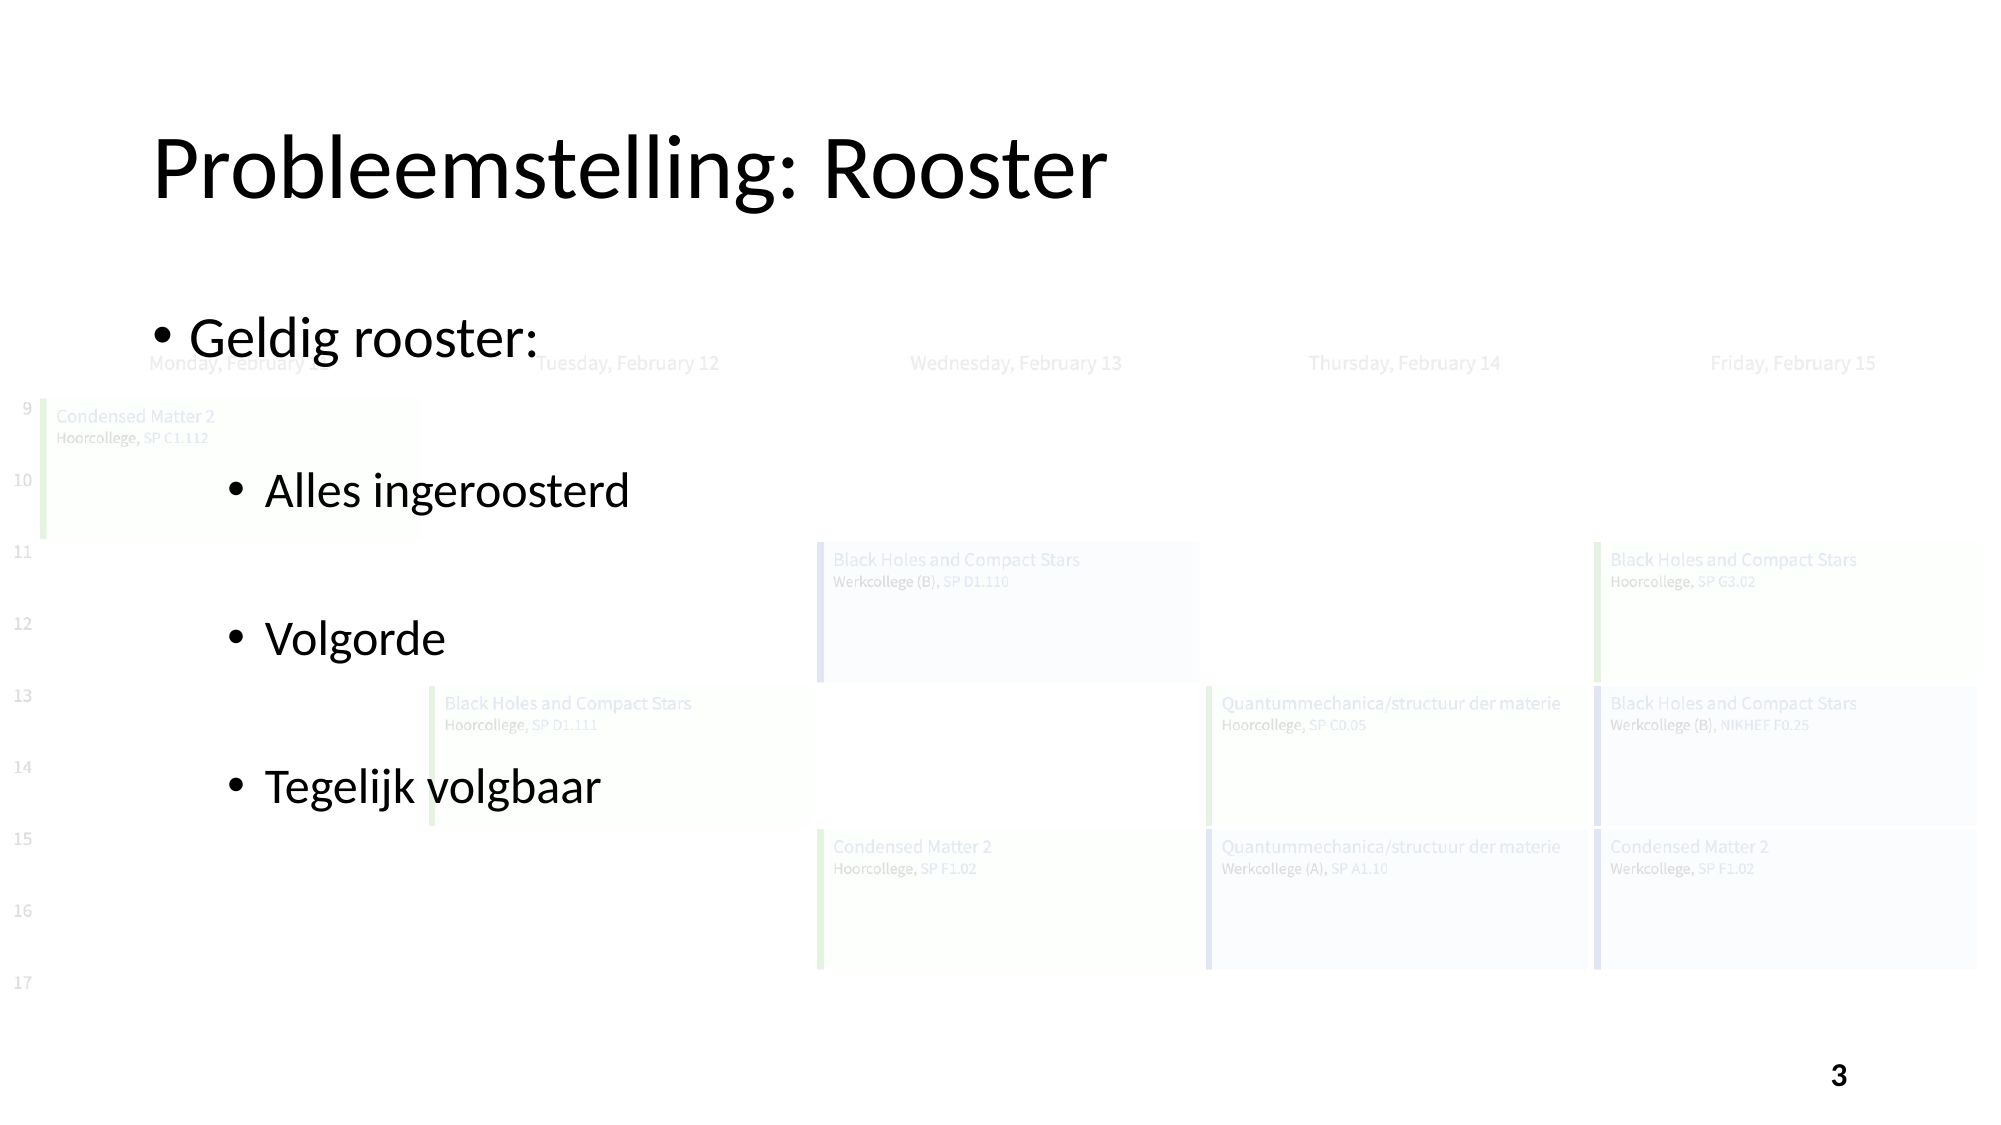

# Probleemstelling: Rooster
Geldig rooster:

Alles ingeroosterd

Volgorde

Tegelijk volgbaar

3